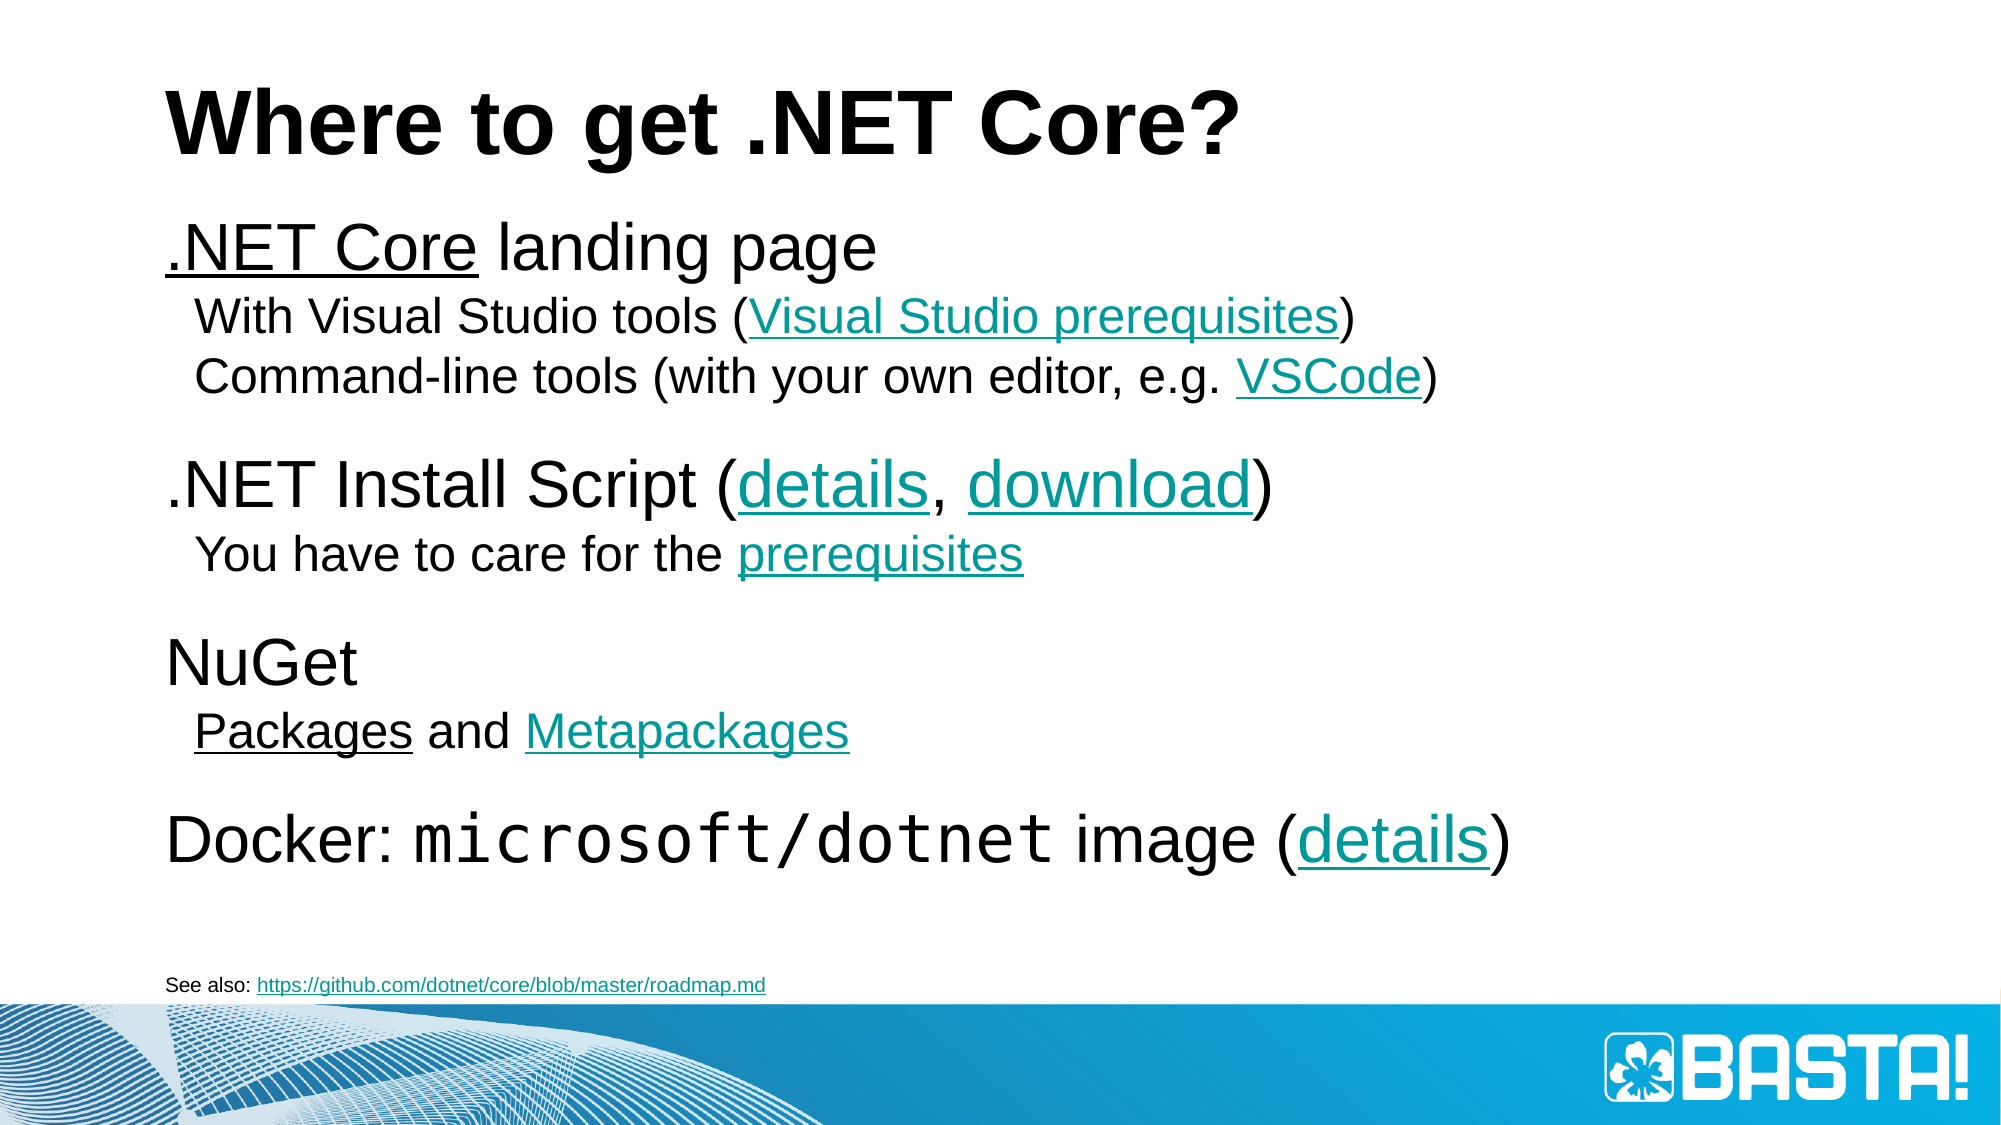

# Where to get .NET Core?
.NET Core landing page
With Visual Studio tools (Visual Studio prerequisites)
Command-line tools (with your own editor, e.g. VSCode)
.NET Install Script (details, download)
You have to care for the prerequisites
NuGet
Packages and Metapackages
Docker: microsoft/dotnet image (details)
See also: https://github.com/dotnet/core/blob/master/roadmap.md